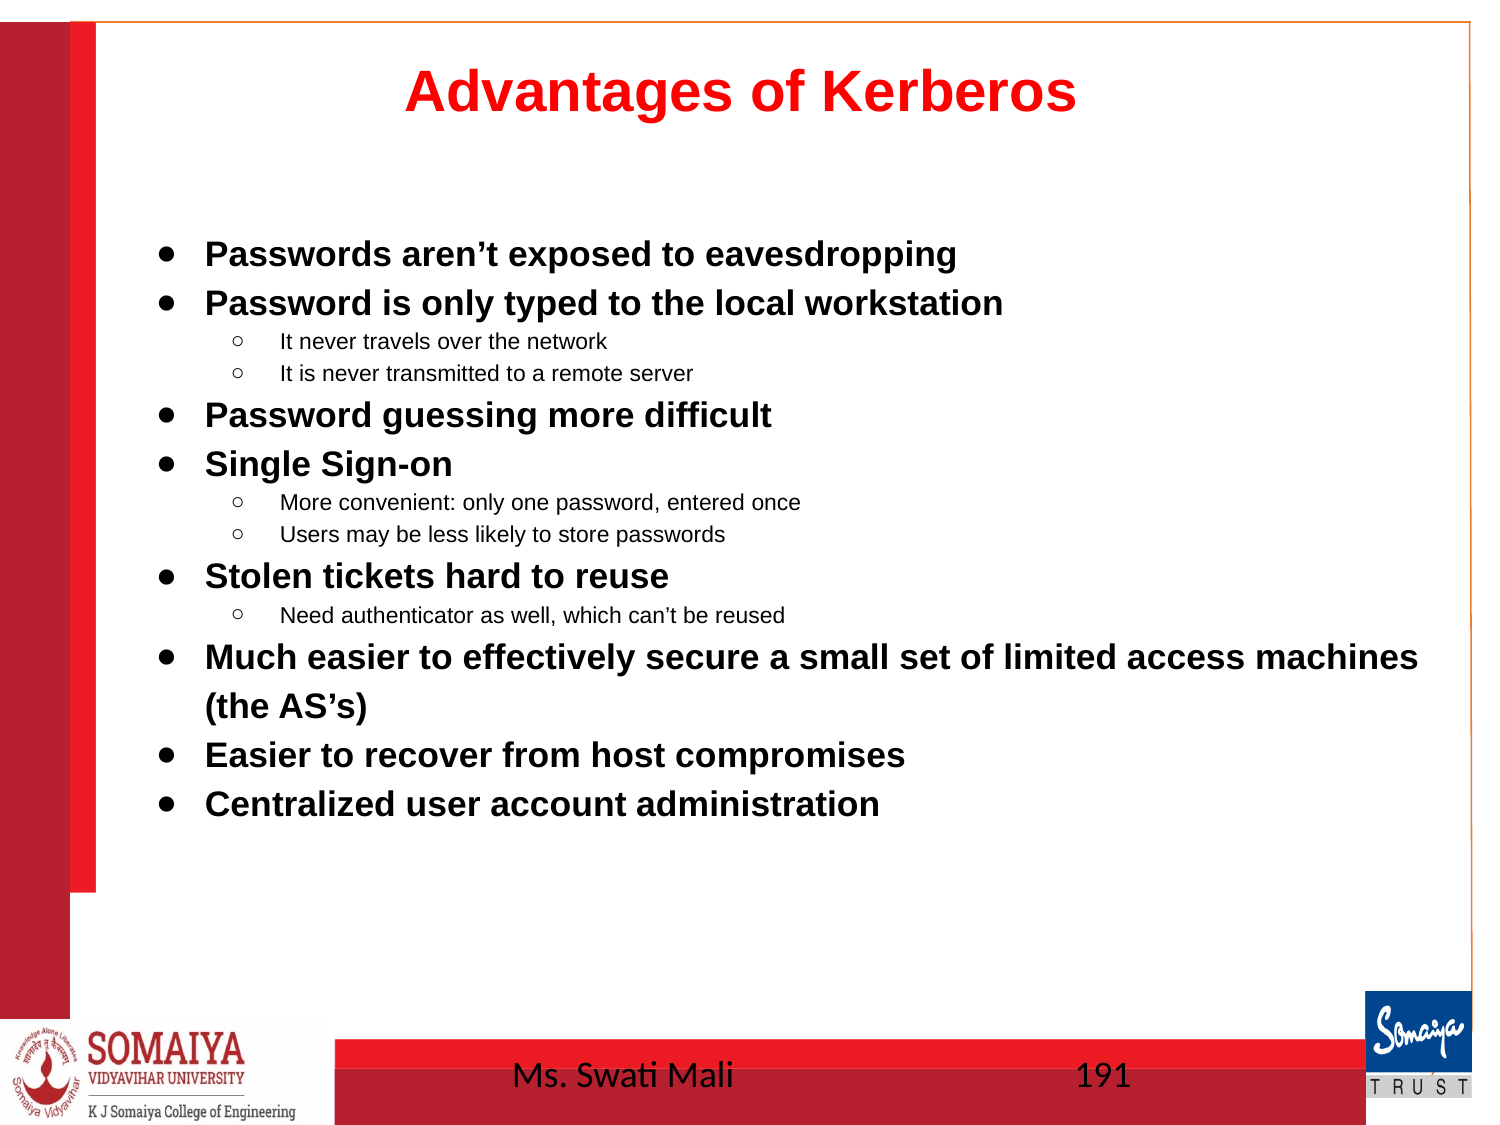

# Advantages of Kerberos
Passwords aren’t exposed to eavesdropping
Password is only typed to the local workstation
It never travels over the network
It is never transmitted to a remote server
Password guessing more difficult
Single Sign-on
More convenient: only one password, entered once
Users may be less likely to store passwords
Stolen tickets hard to reuse
Need authenticator as well, which can’t be reused
Much easier to effectively secure a small set of limited access machines (the AS’s)
Easier to recover from host compromises
Centralized user account administration
Ms. Swati Mali
191